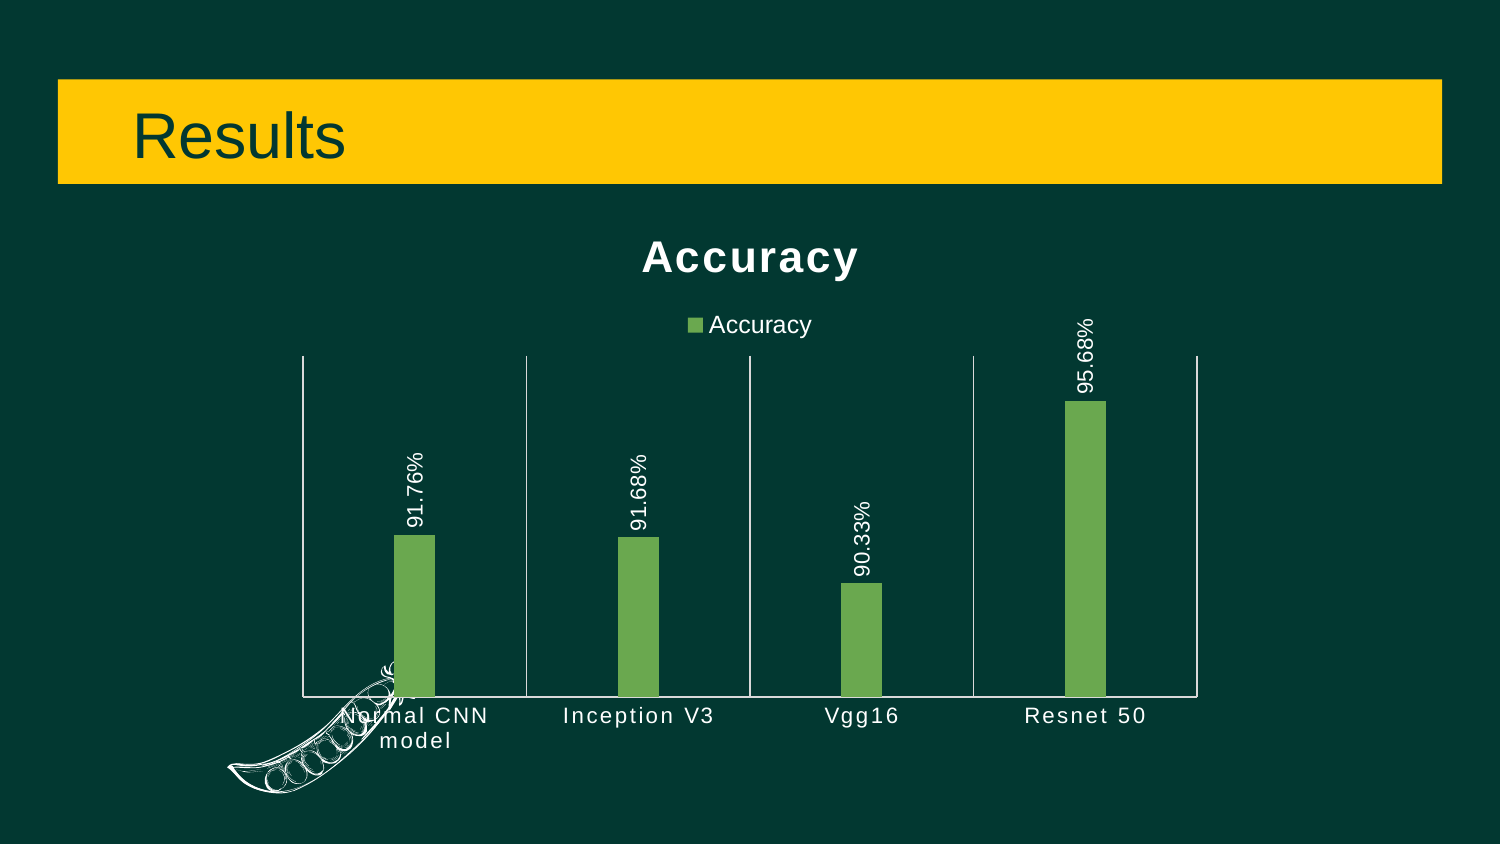

# Results

### Chart: Accuracy

| Category | Accuracy |
|---|---|
| Normal CNN model | 0.9176 |
| Inception V3 | 0.9168 |
| Vgg16 | 0.9033 |
| Resnet 50 | 0.9568 |